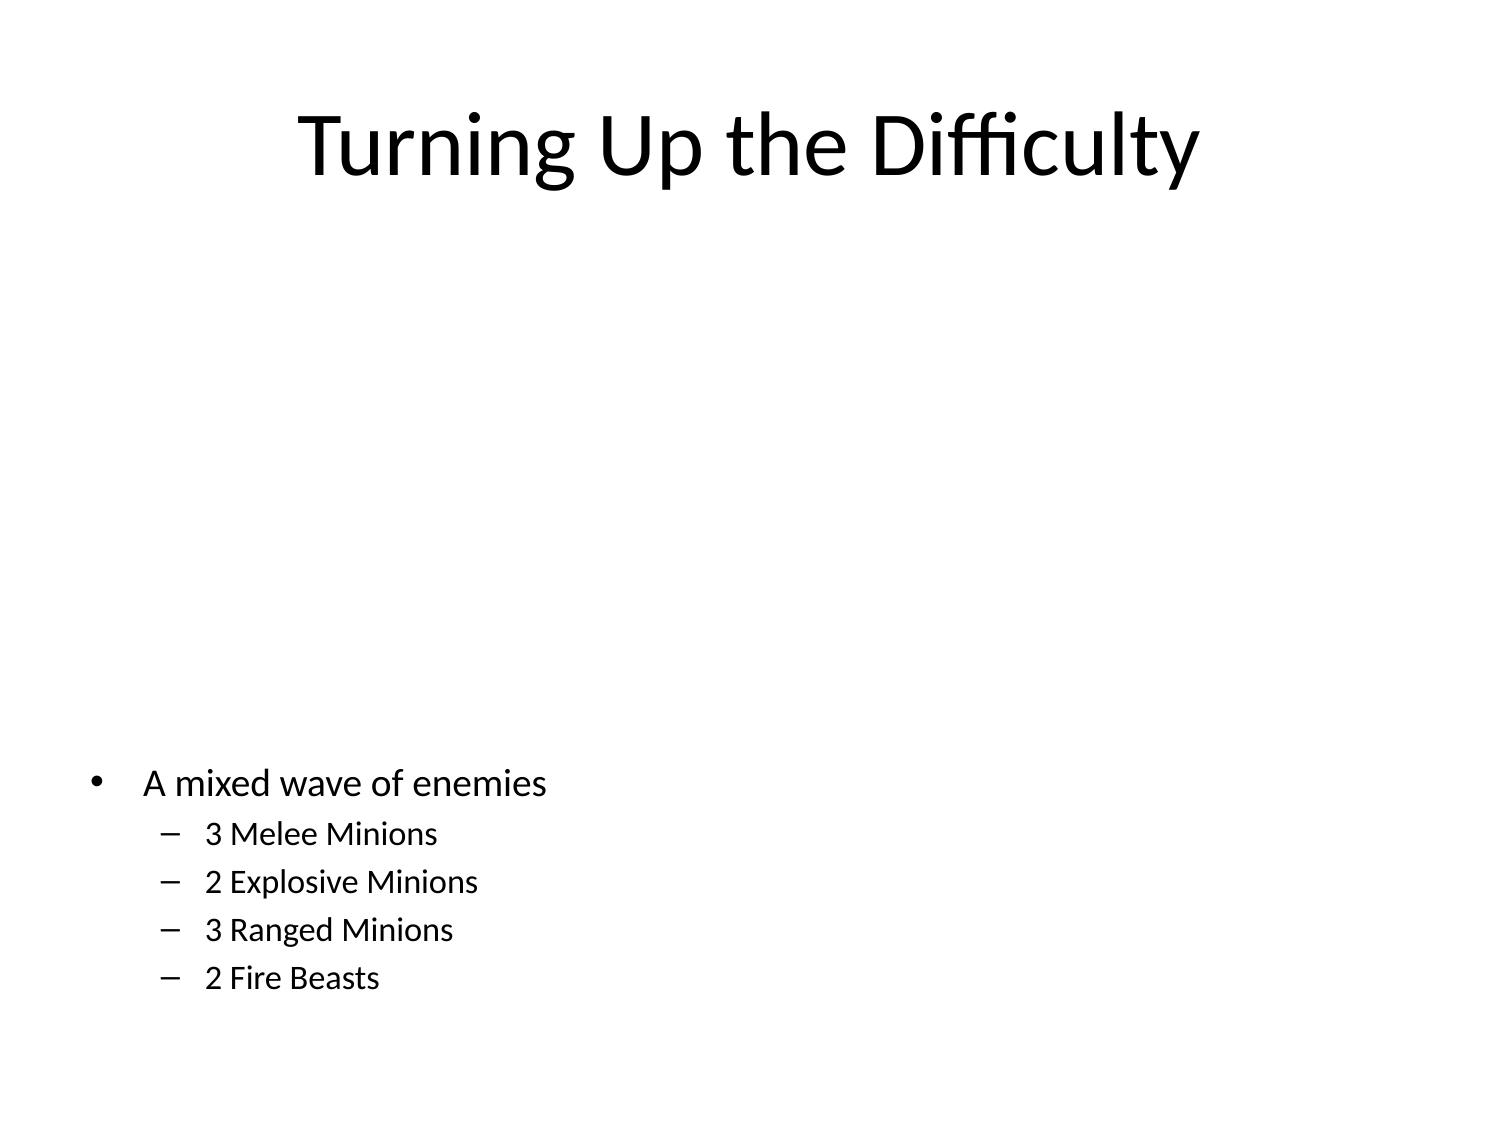

# Turning Up the Difficulty
A mixed wave of enemies
3 Melee Minions
2 Explosive Minions
3 Ranged Minions
2 Fire Beasts